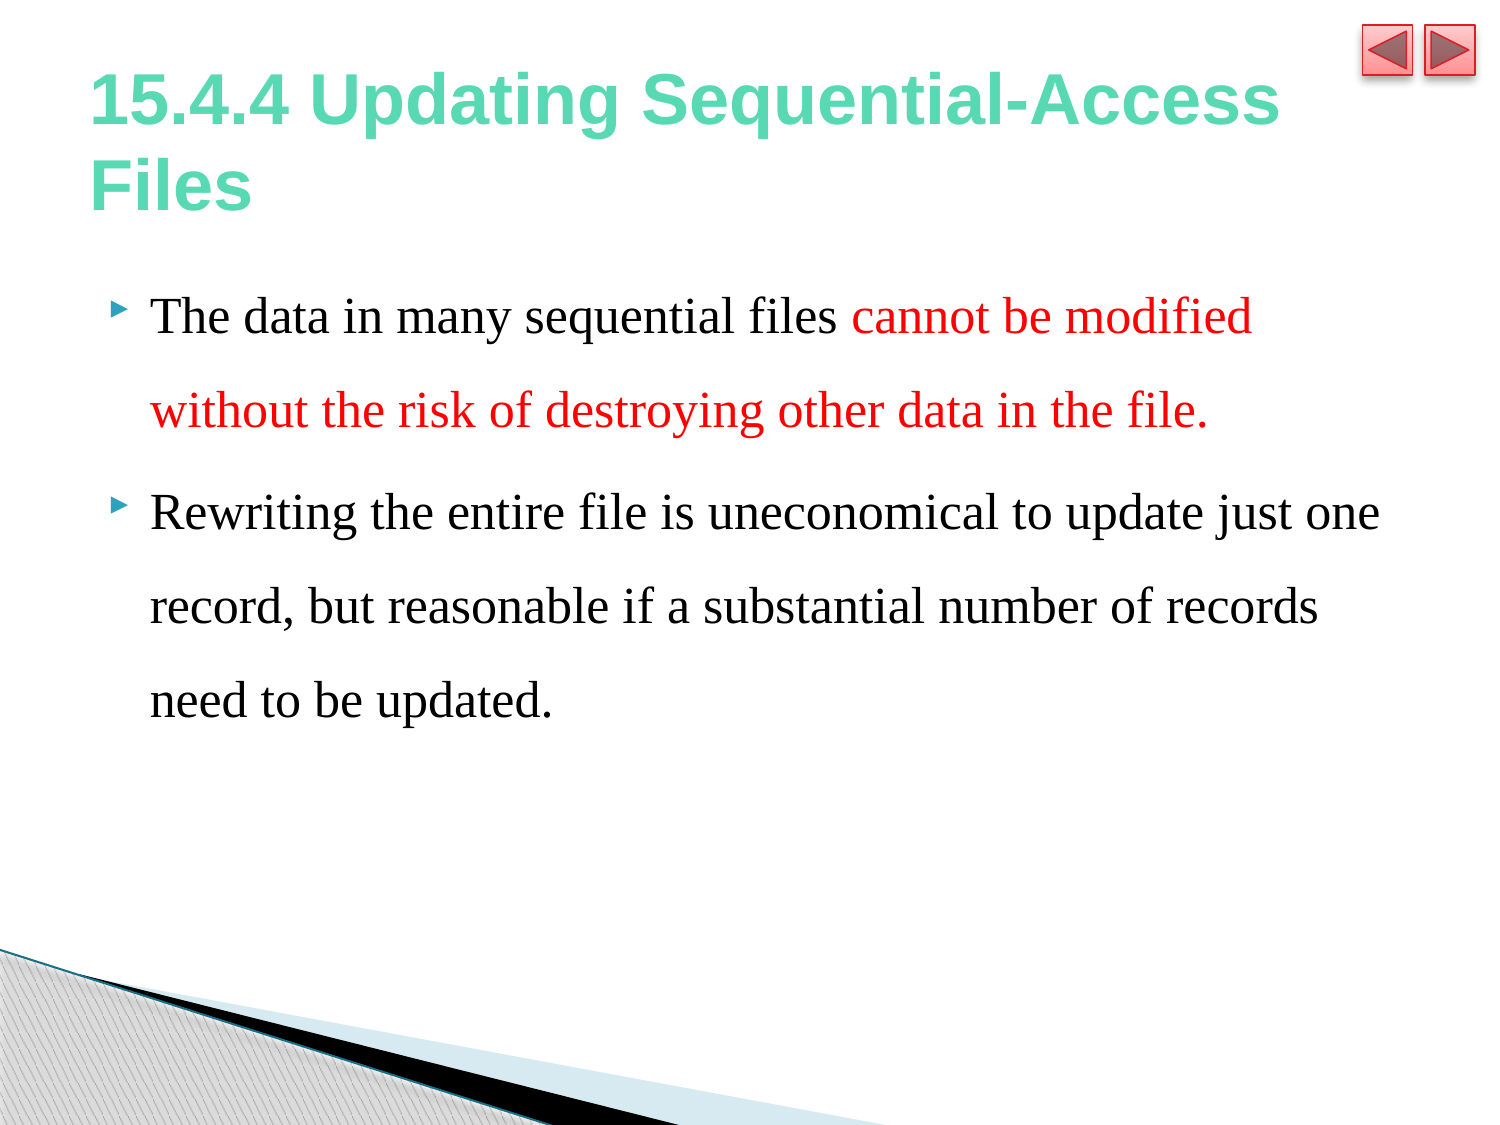

# 15.4.4 Updating Sequential-Access Files
The data in many sequential files cannot be modified without the risk of destroying other data in the file.
Rewriting the entire file is uneconomical to update just one record, but reasonable if a substantial number of records need to be updated.